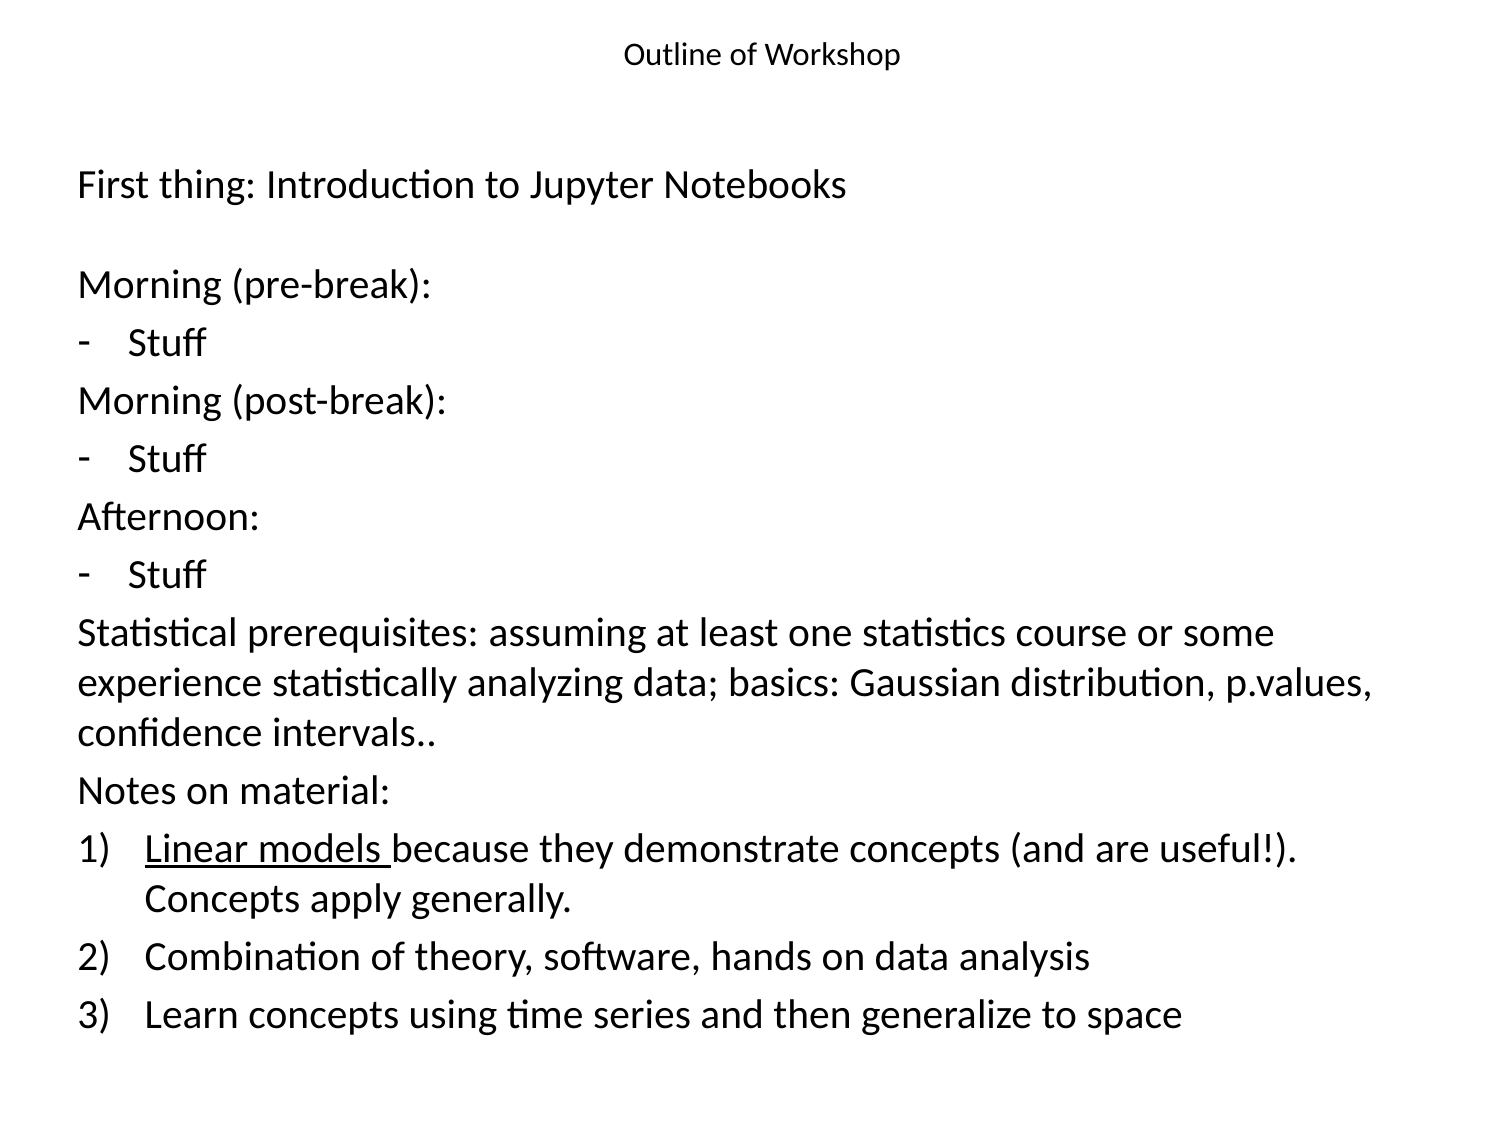

# Outline of Workshop
First thing: Introduction to Jupyter Notebooks
Morning (pre-break):
Stuff
Morning (post-break):
Stuff
Afternoon:
Stuff
Statistical prerequisites: assuming at least one statistics course or some experience statistically analyzing data; basics: Gaussian distribution, p.values, confidence intervals..
Notes on material:
Linear models because they demonstrate concepts (and are useful!). Concepts apply generally.
Combination of theory, software, hands on data analysis
Learn concepts using time series and then generalize to space